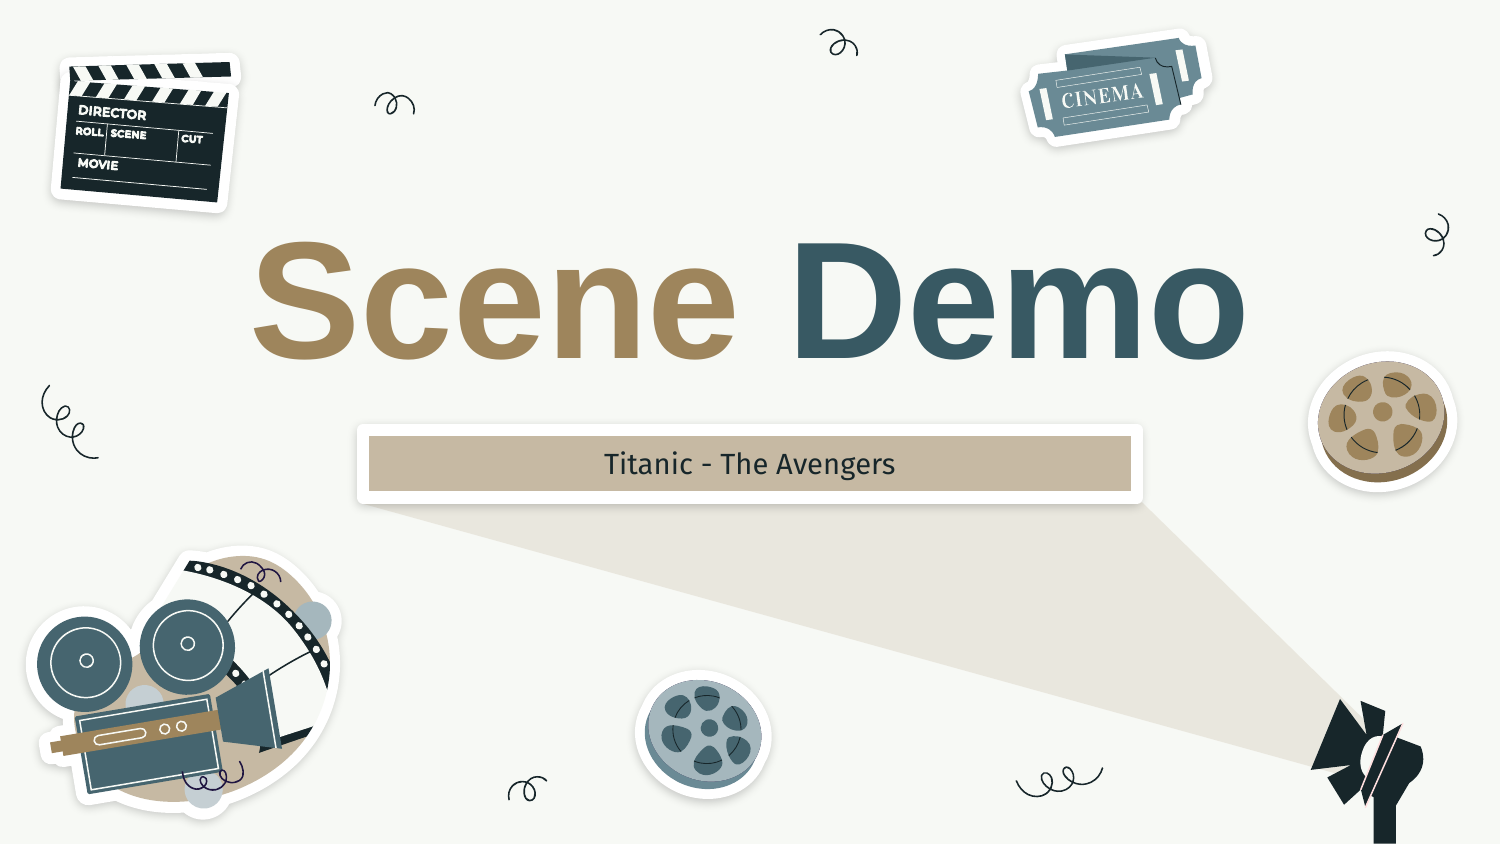

# Scene Demo

Titanic - The Avengers